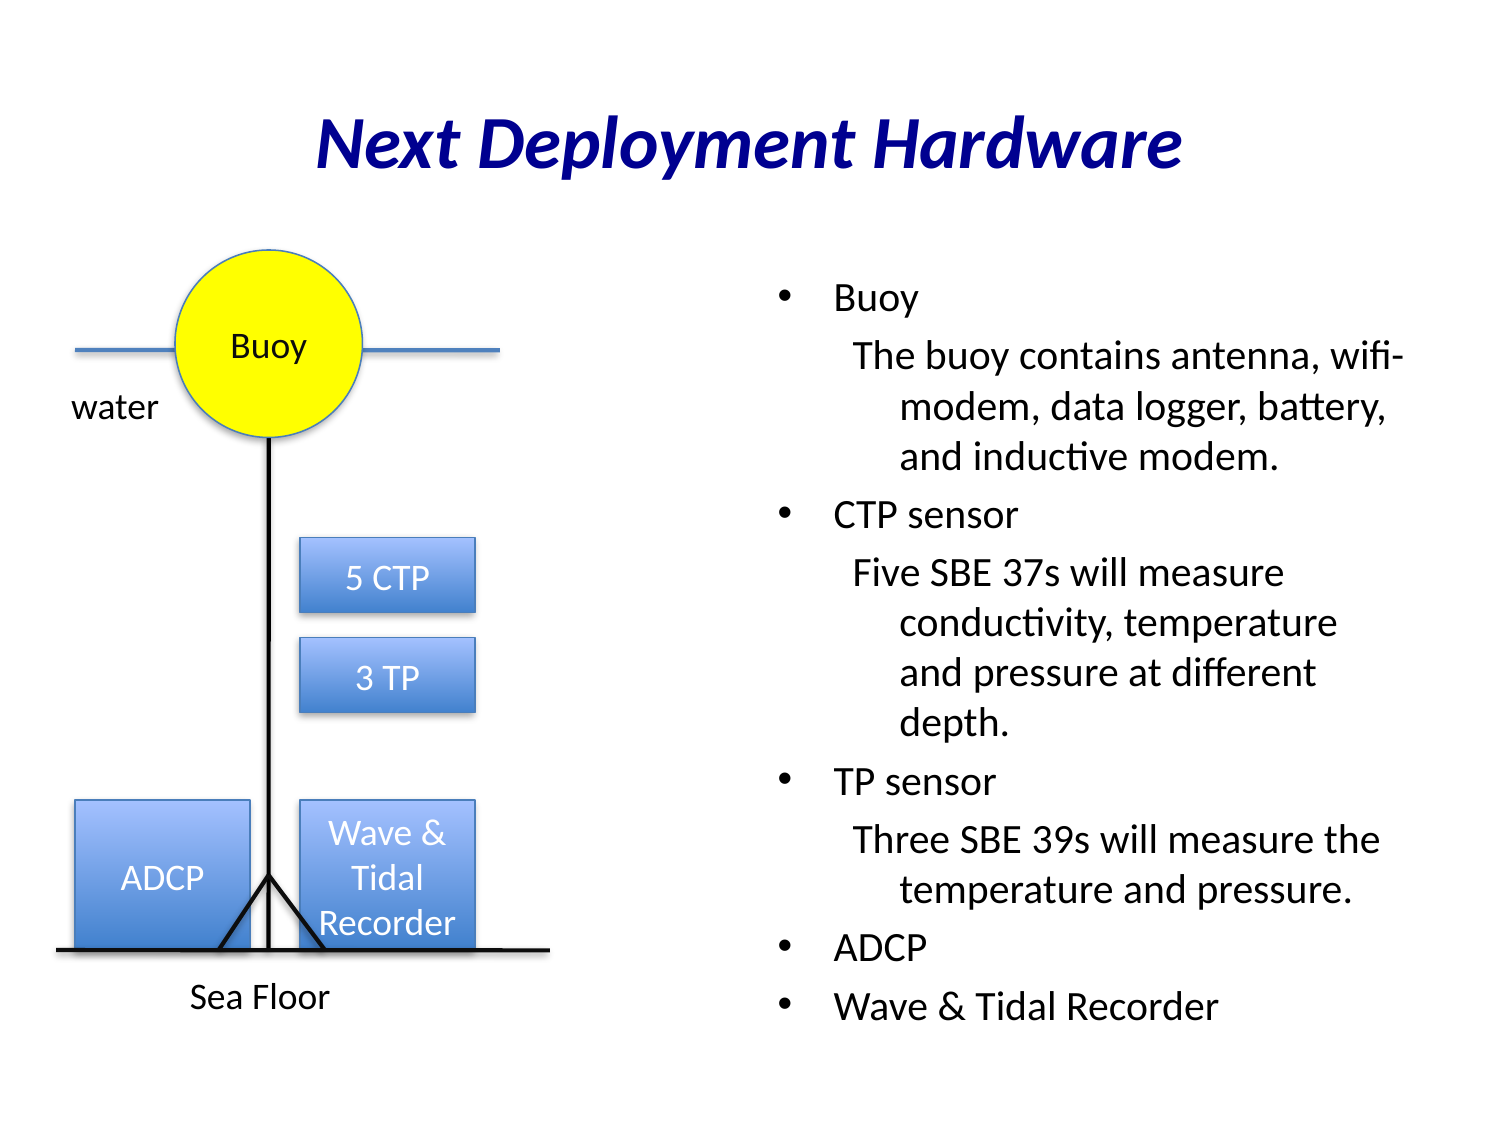

# Next Deployment Hardware
Buoy
Buoy
The buoy contains antenna, wifi-modem, data logger, battery, and inductive modem.
CTP sensor
Five SBE 37s will measure conductivity, temperature and pressure at different depth.
TP sensor
Three SBE 39s will measure the temperature and pressure.
ADCP
Wave & Tidal Recorder
water
5 CTP
3 TP
ADCP
Wave & Tidal Recorder
Sea Floor